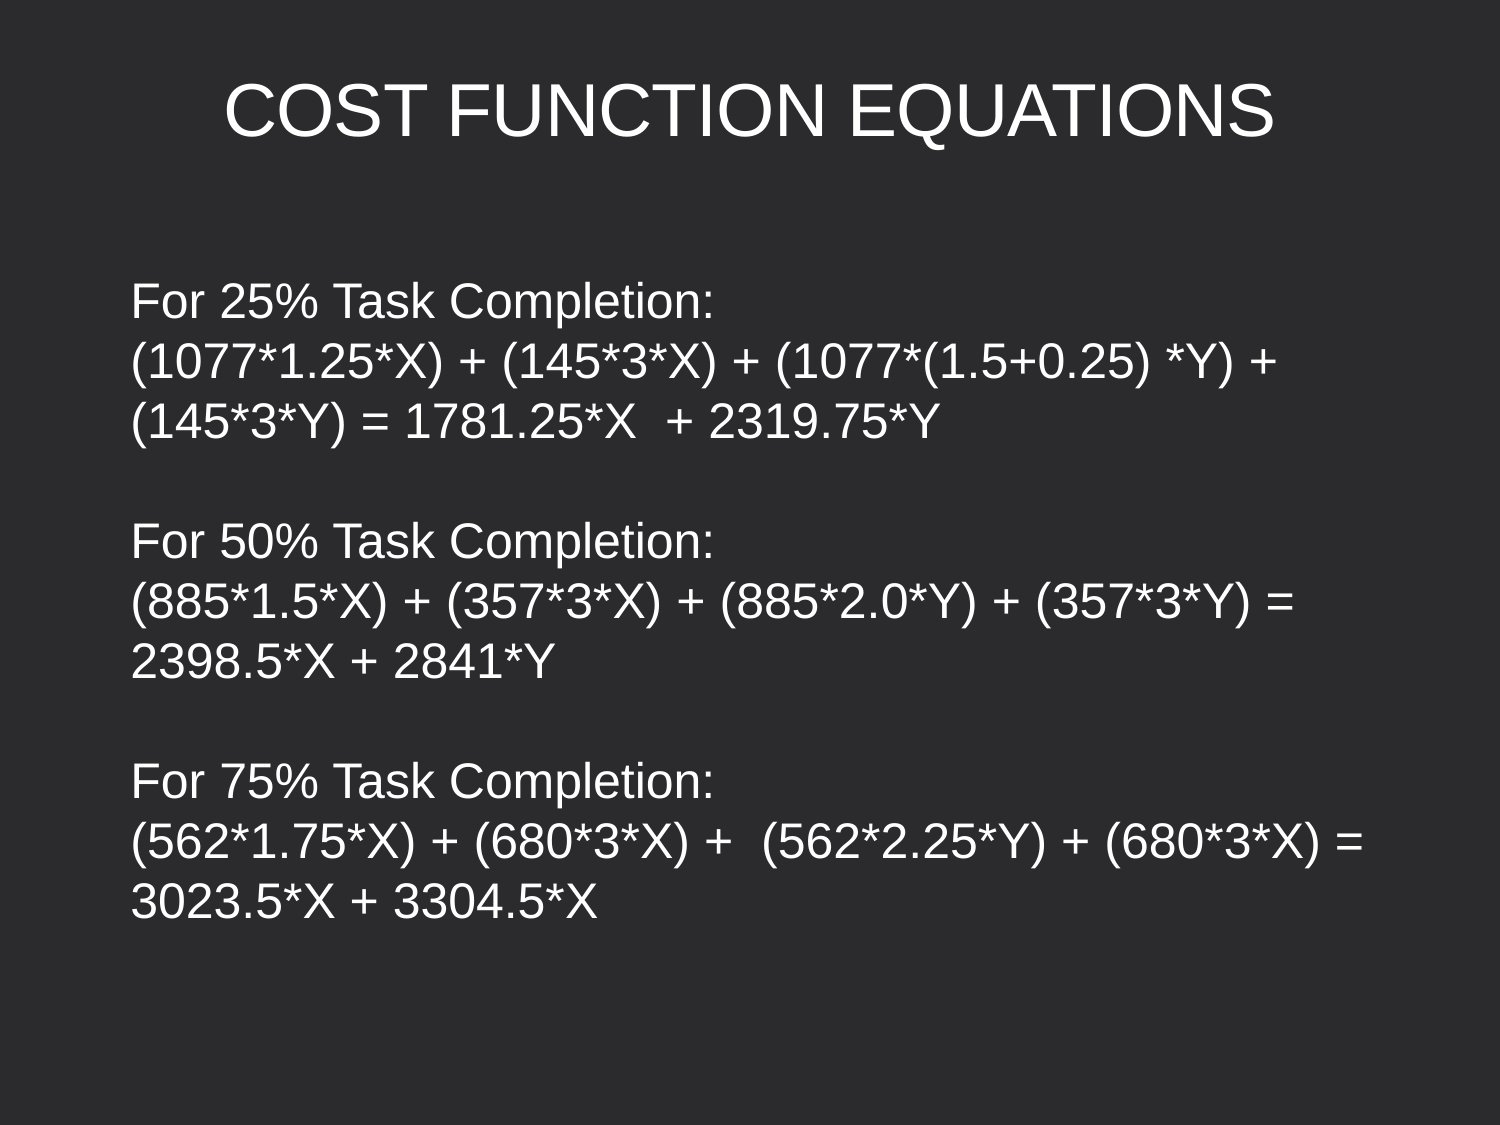

# COST FUNCTION EQUATIONS
For 25% Task Completion:
(1077*1.25*X) + (145*3*X) + (1077*(1.5+0.25) *Y) + (145*3*Y) = 1781.25*X  + 2319.75*Y

For 50% Task Completion:
(885*1.5*X) + (357*3*X) + (885*2.0*Y) + (357*3*Y) = 2398.5*X + 2841*Y

For 75% Task Completion:
(562*1.75*X) + (680*3*X) +  (562*2.25*Y) + (680*3*X) = 3023.5*X + 3304.5*X